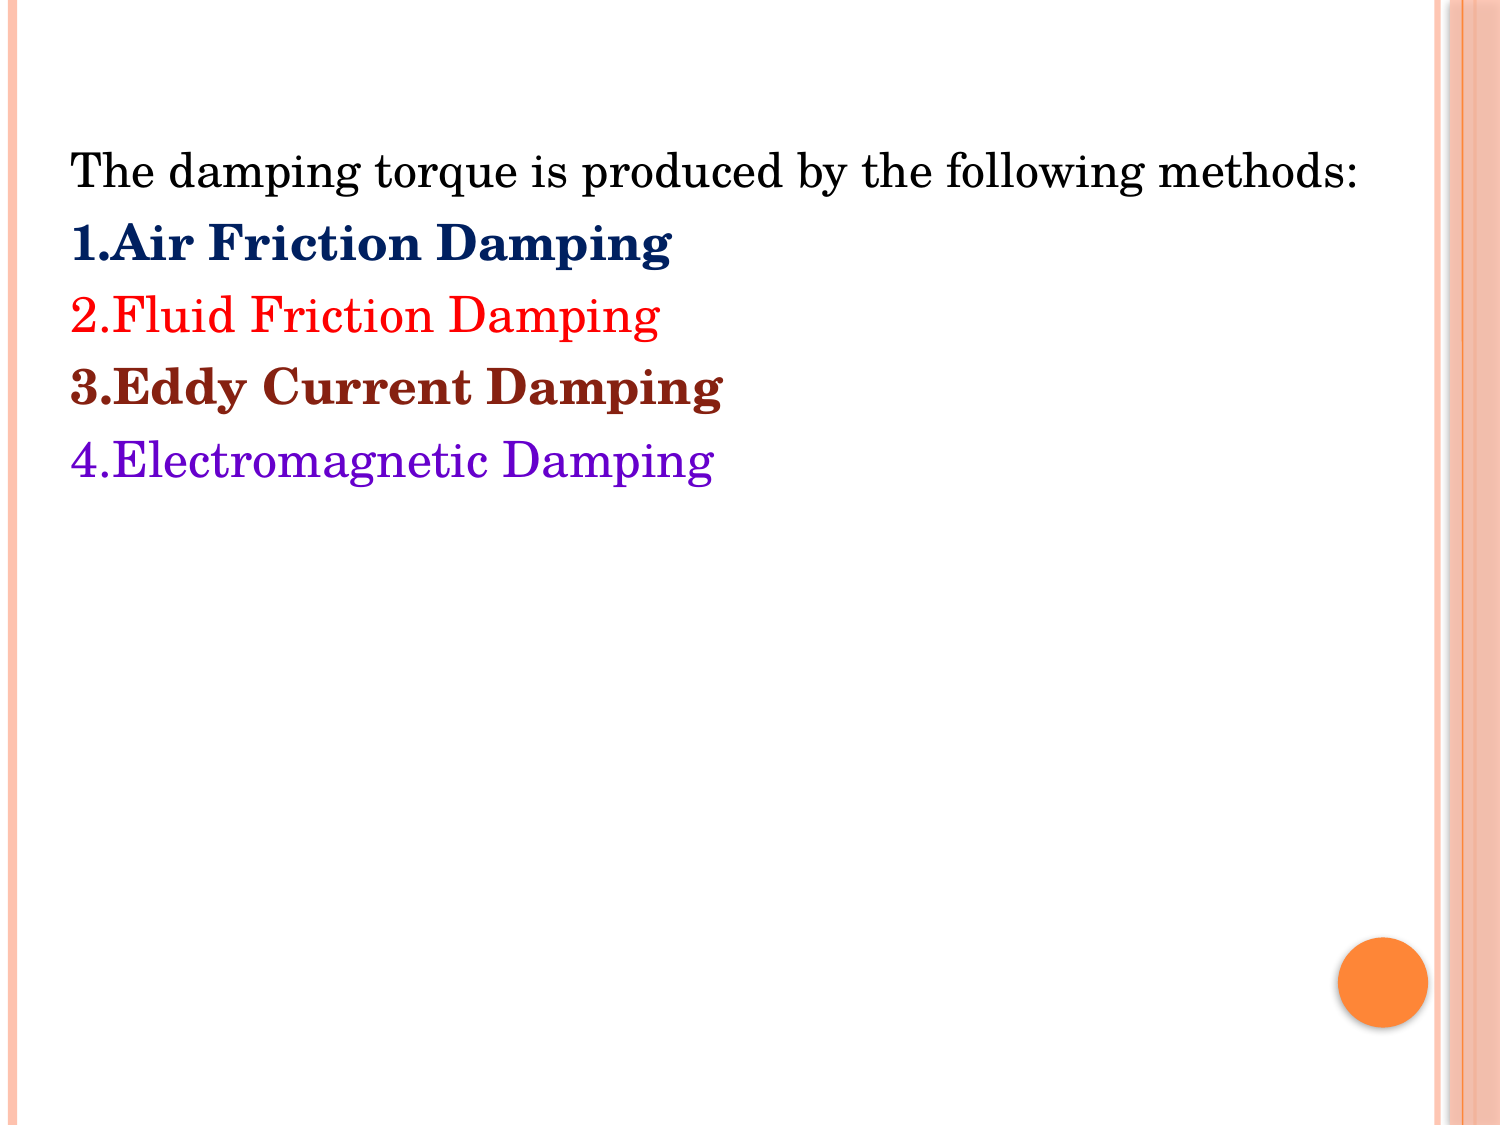

The damping torque is produced by the following methods:
1.Air Friction Damping
2.Fluid Friction Damping
3.Eddy Current Damping
4.Electromagnetic Damping